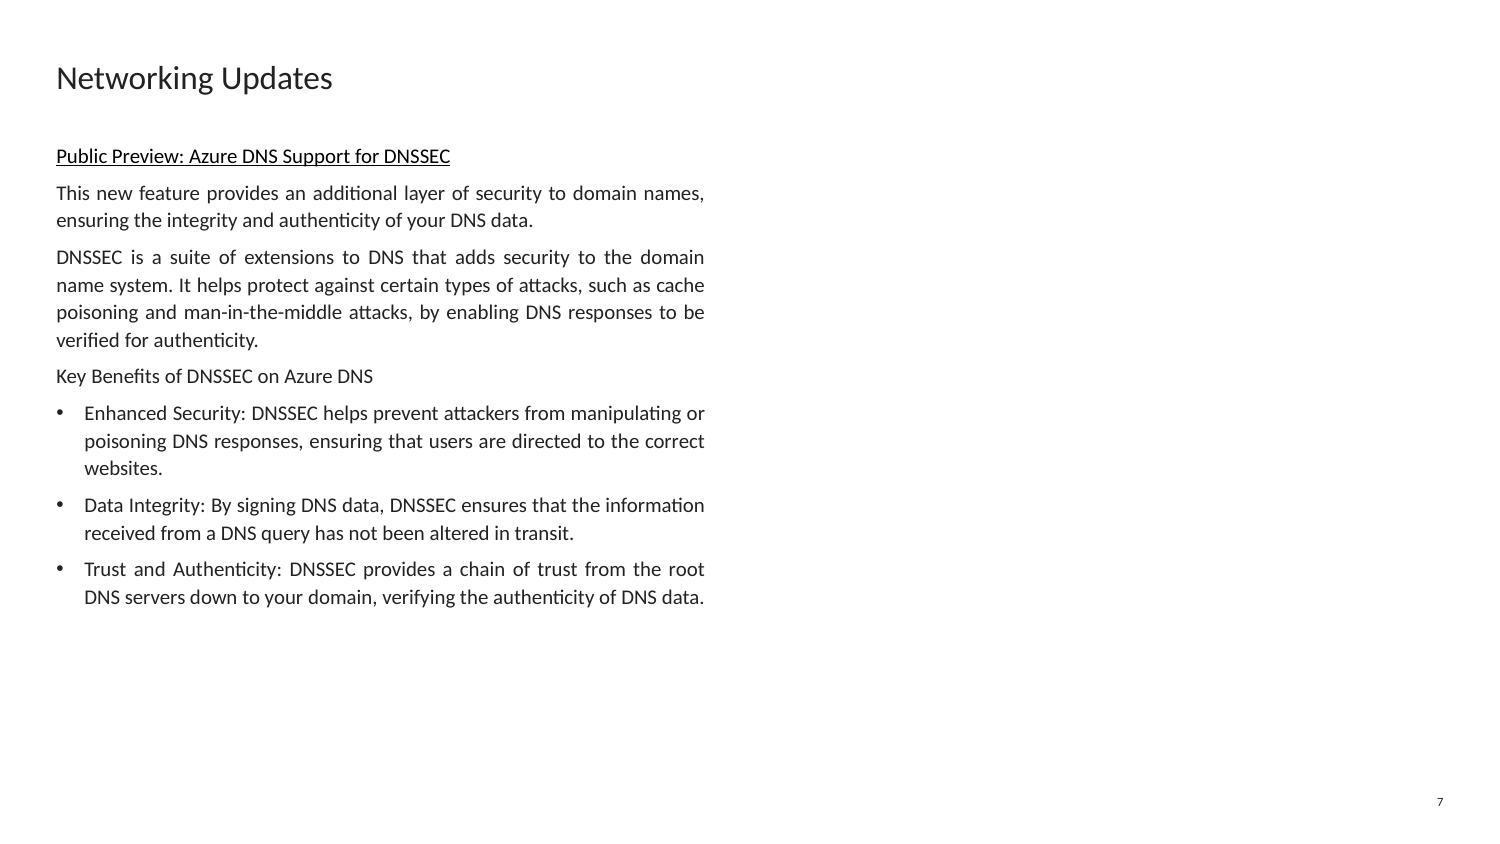

# Networking Updates
Public Preview: Azure DNS Support for DNSSEC
This new feature provides an additional layer of security to domain names, ensuring the integrity and authenticity of your DNS data.
DNSSEC is a suite of extensions to DNS that adds security to the domain name system. It helps protect against certain types of attacks, such as cache poisoning and man-in-the-middle attacks, by enabling DNS responses to be verified for authenticity.
Key Benefits of DNSSEC on Azure DNS
Enhanced Security: DNSSEC helps prevent attackers from manipulating or poisoning DNS responses, ensuring that users are directed to the correct websites.
Data Integrity: By signing DNS data, DNSSEC ensures that the information received from a DNS query has not been altered in transit.
Trust and Authenticity: DNSSEC provides a chain of trust from the root DNS servers down to your domain, verifying the authenticity of DNS data.